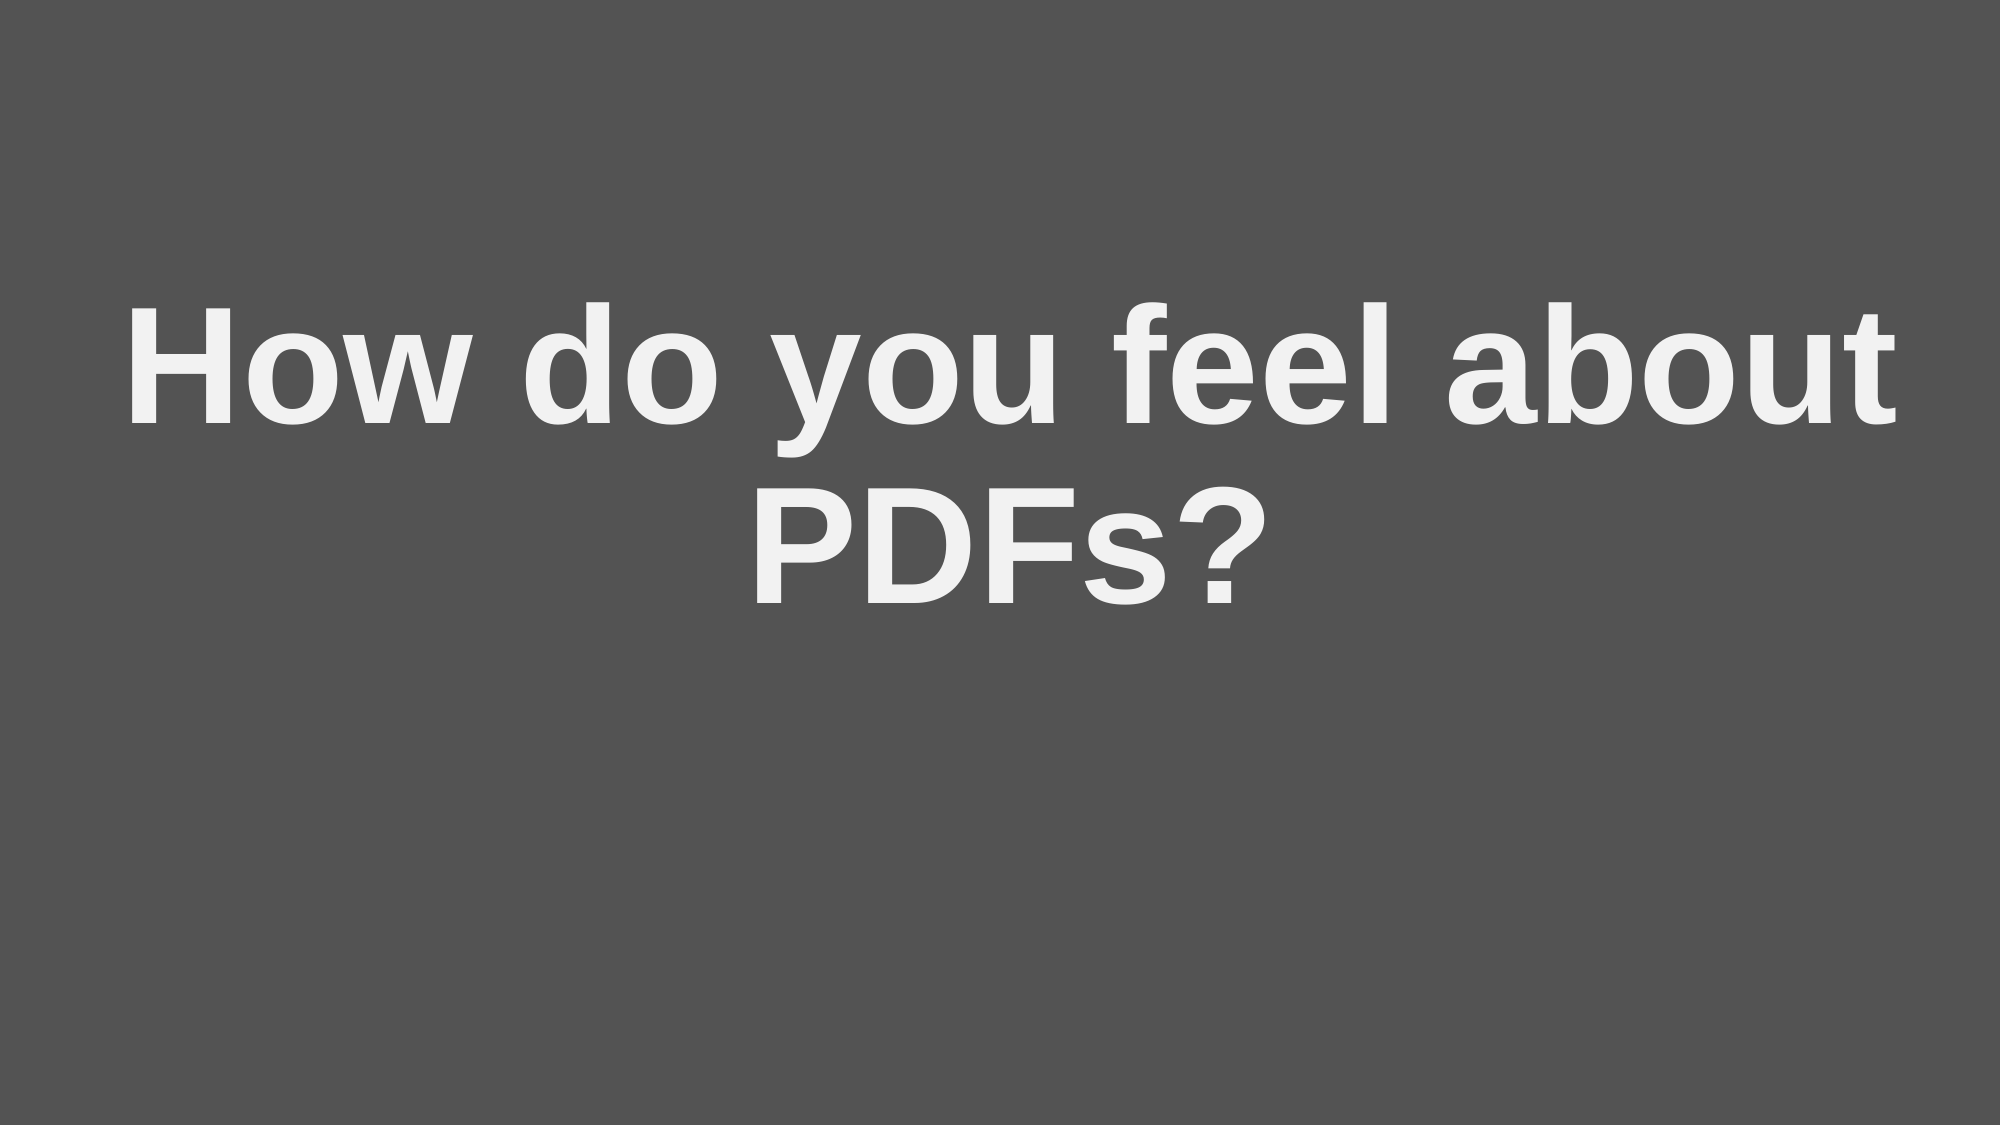

# How do you feel about PDFs?